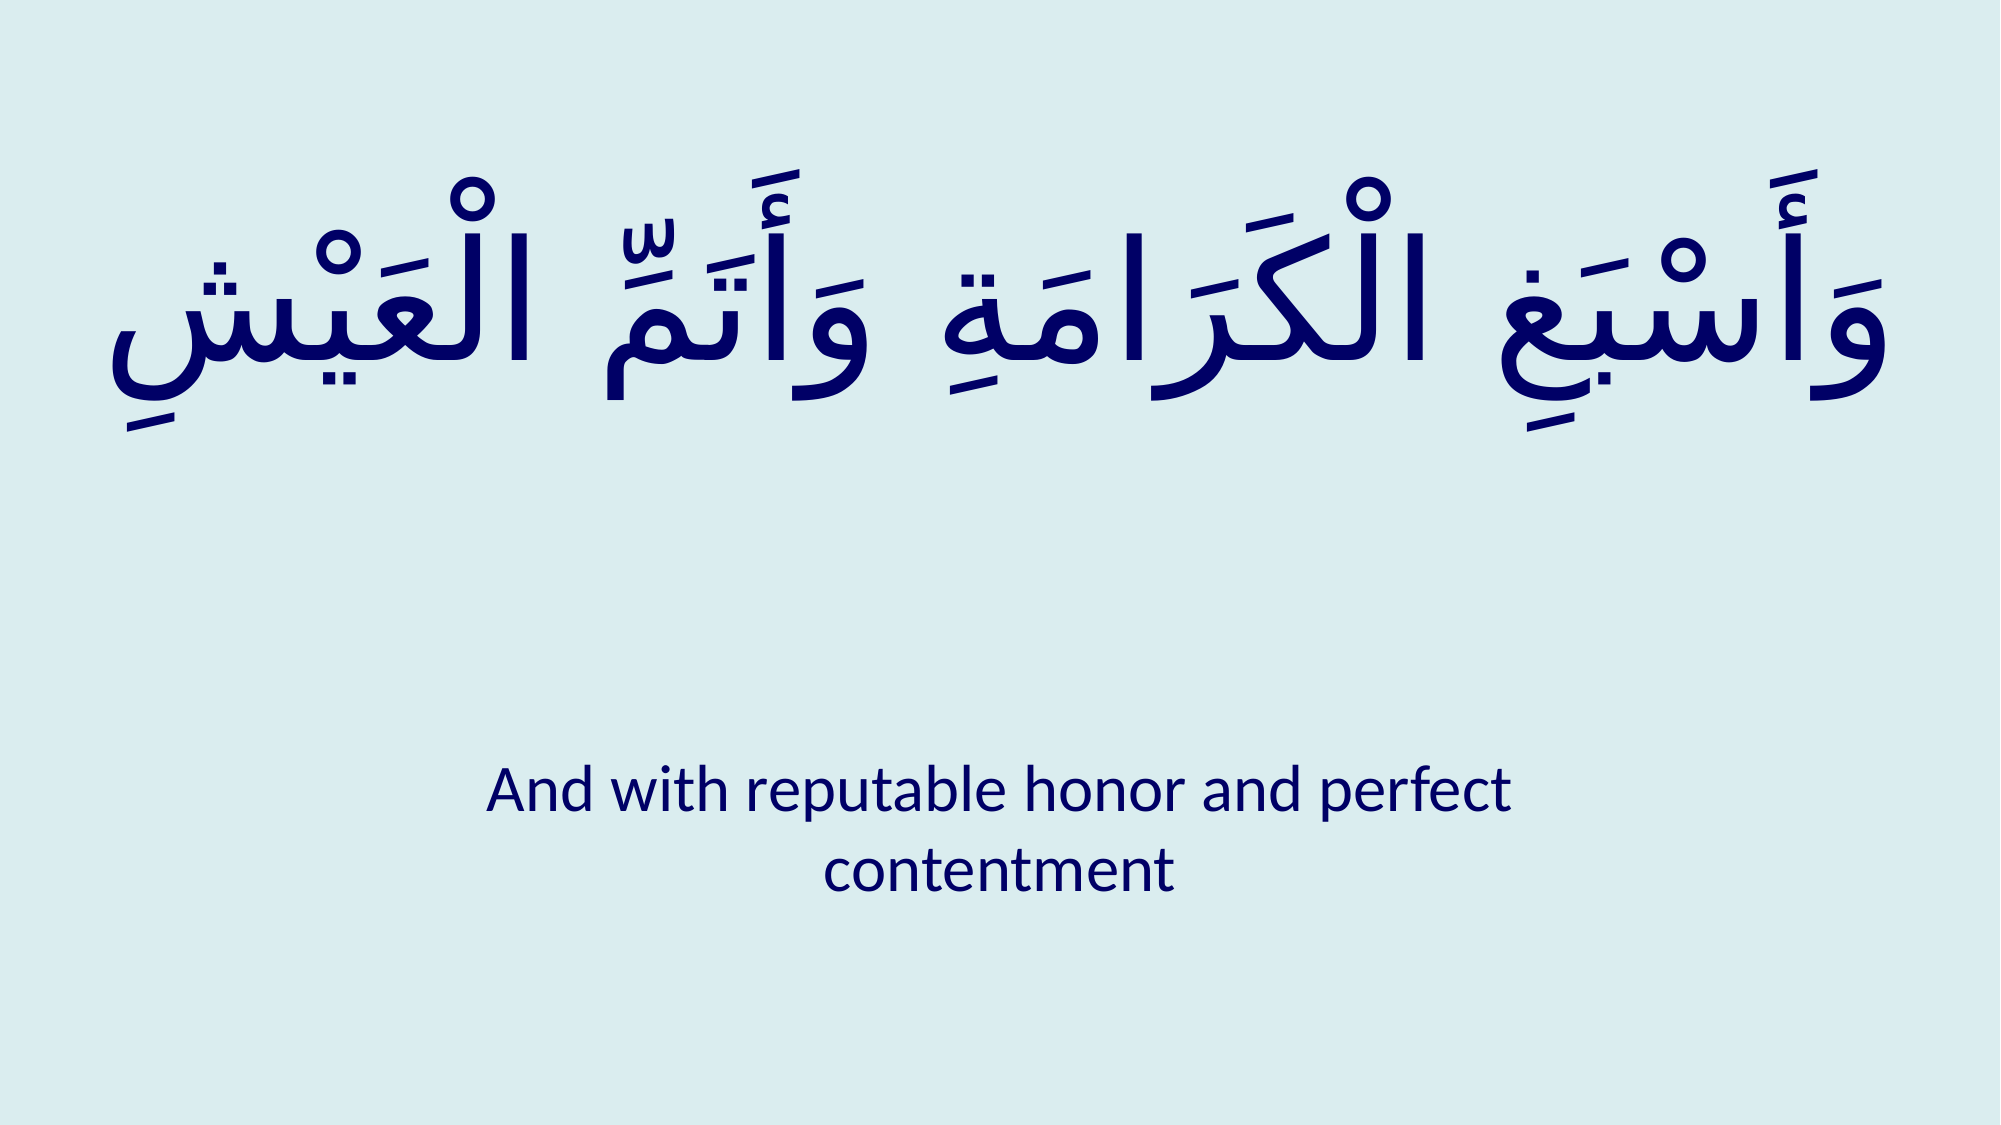

# وَأَسْبَغِ الْكَرَامَةِ وَأَتَمِّ الْعَيْشِ
And with reputable honor and perfect contentment